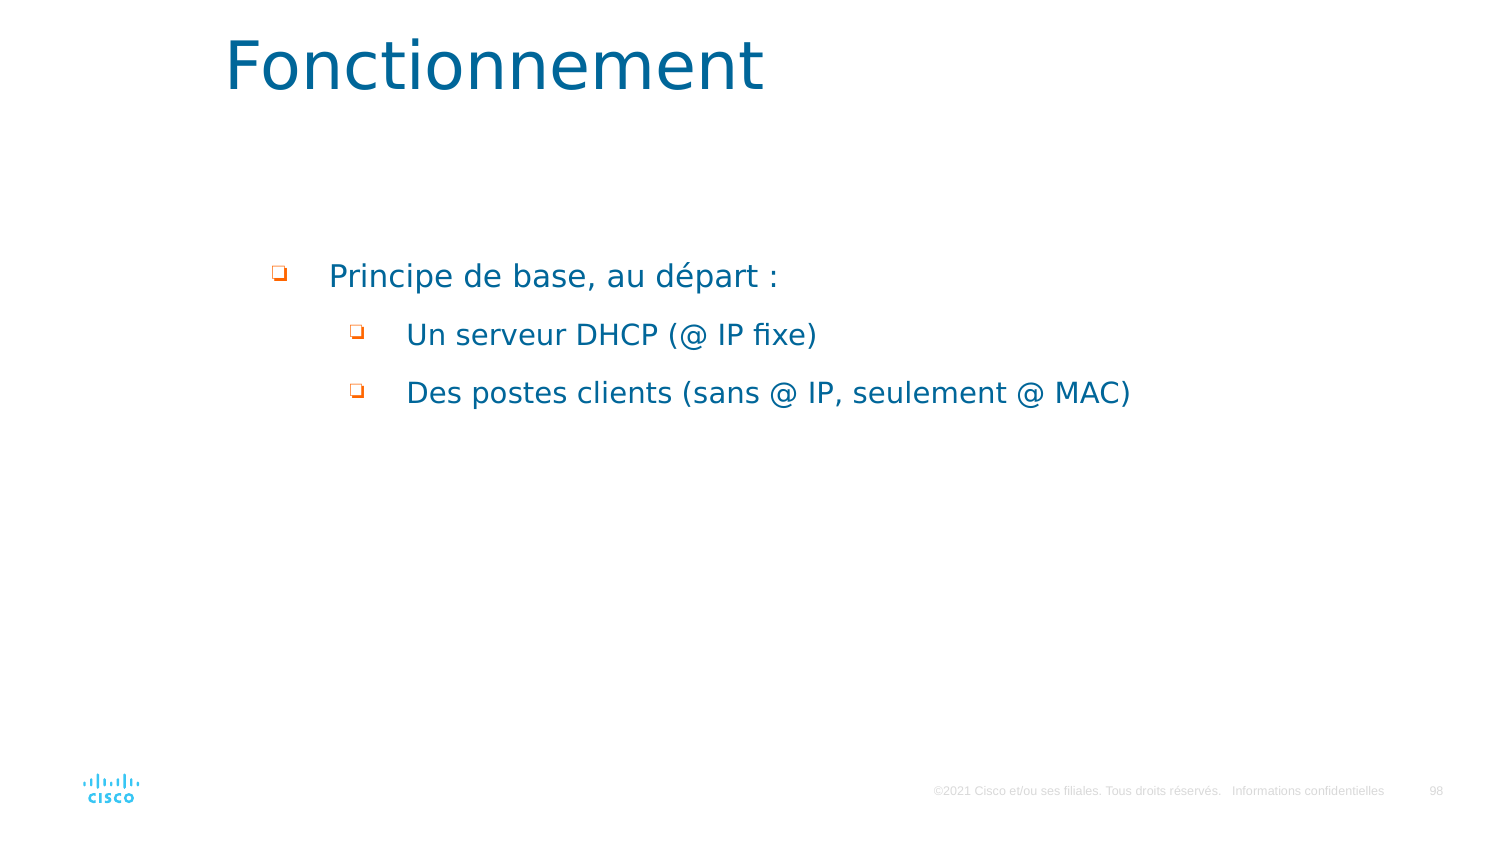

# Fonctionnement
Principe de base, au départ :
Un serveur DHCP (@ IP fixe)
Des postes clients (sans @ IP, seulement @ MAC)